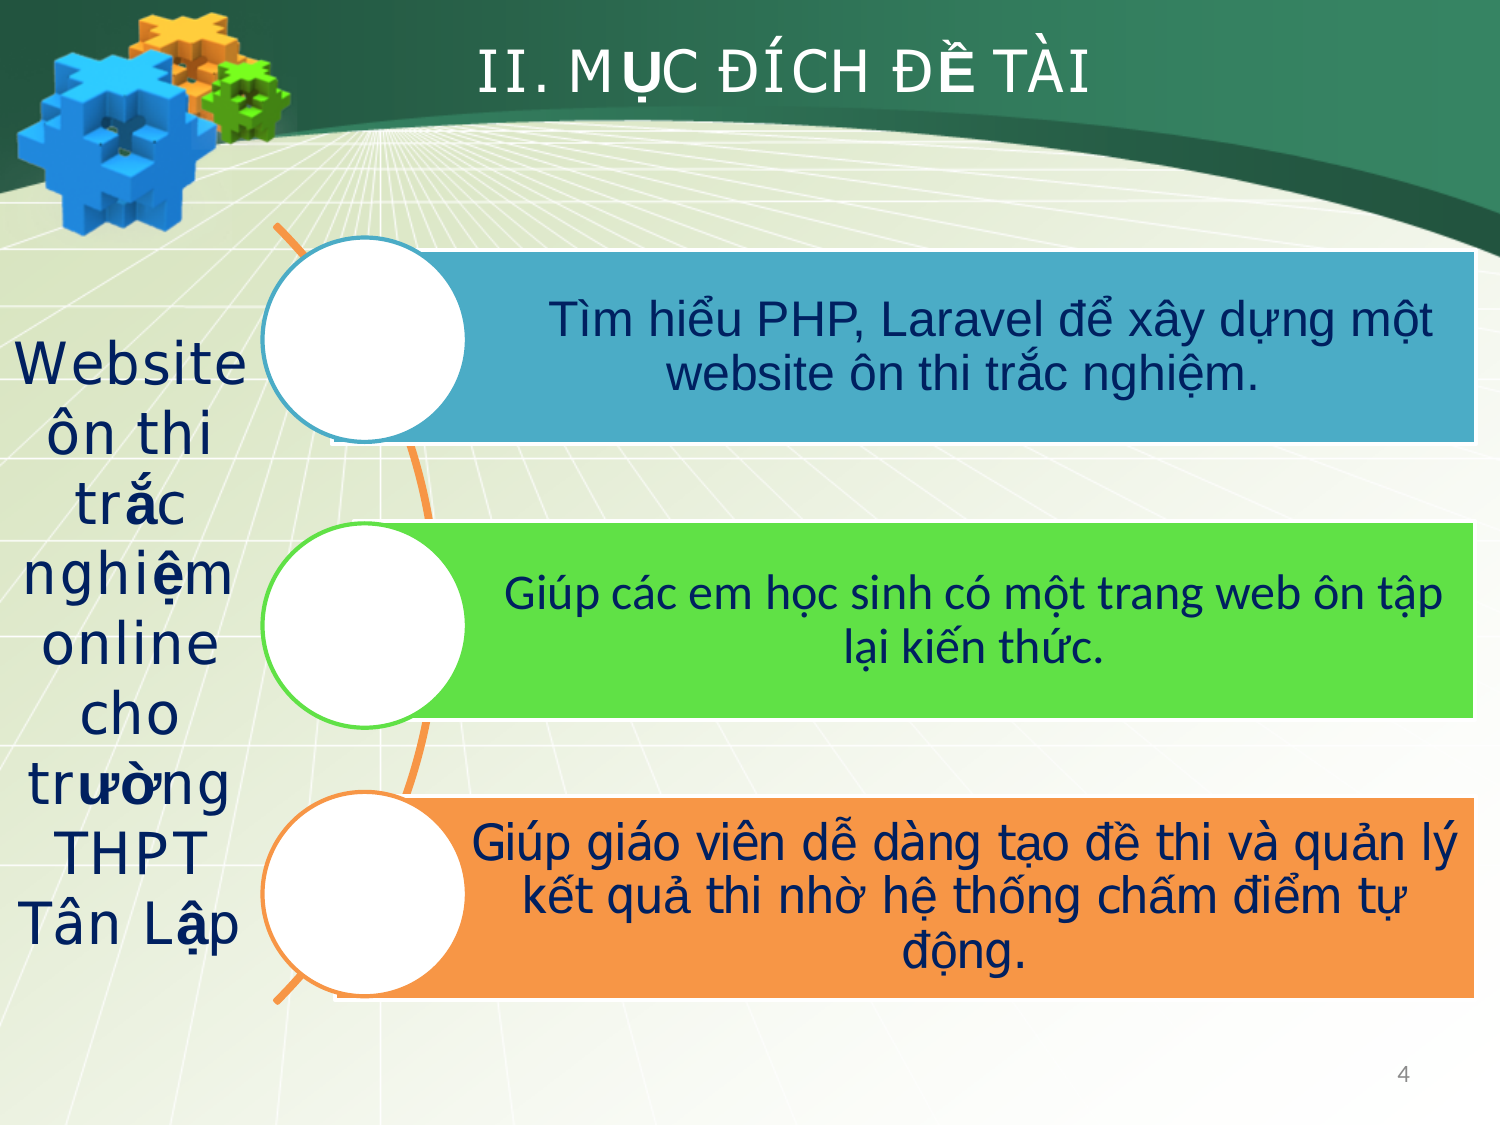

II. MỤC ĐÍCH ĐỀ TÀI
    Tìm hiểu PHP, Laravel để xây dựng một website ôn thi trắc nghiệm.
Giúp các em học sinh có một trang web ôn tập lại kiến thức.
Giúp giáo viên dễ dàng tạo đề thi và quản lý kết quả thi nhờ hệ thống chấm điểm tự động.
Website ôn thi trắc nghiệm online cho trường THPT Tân Lập
4